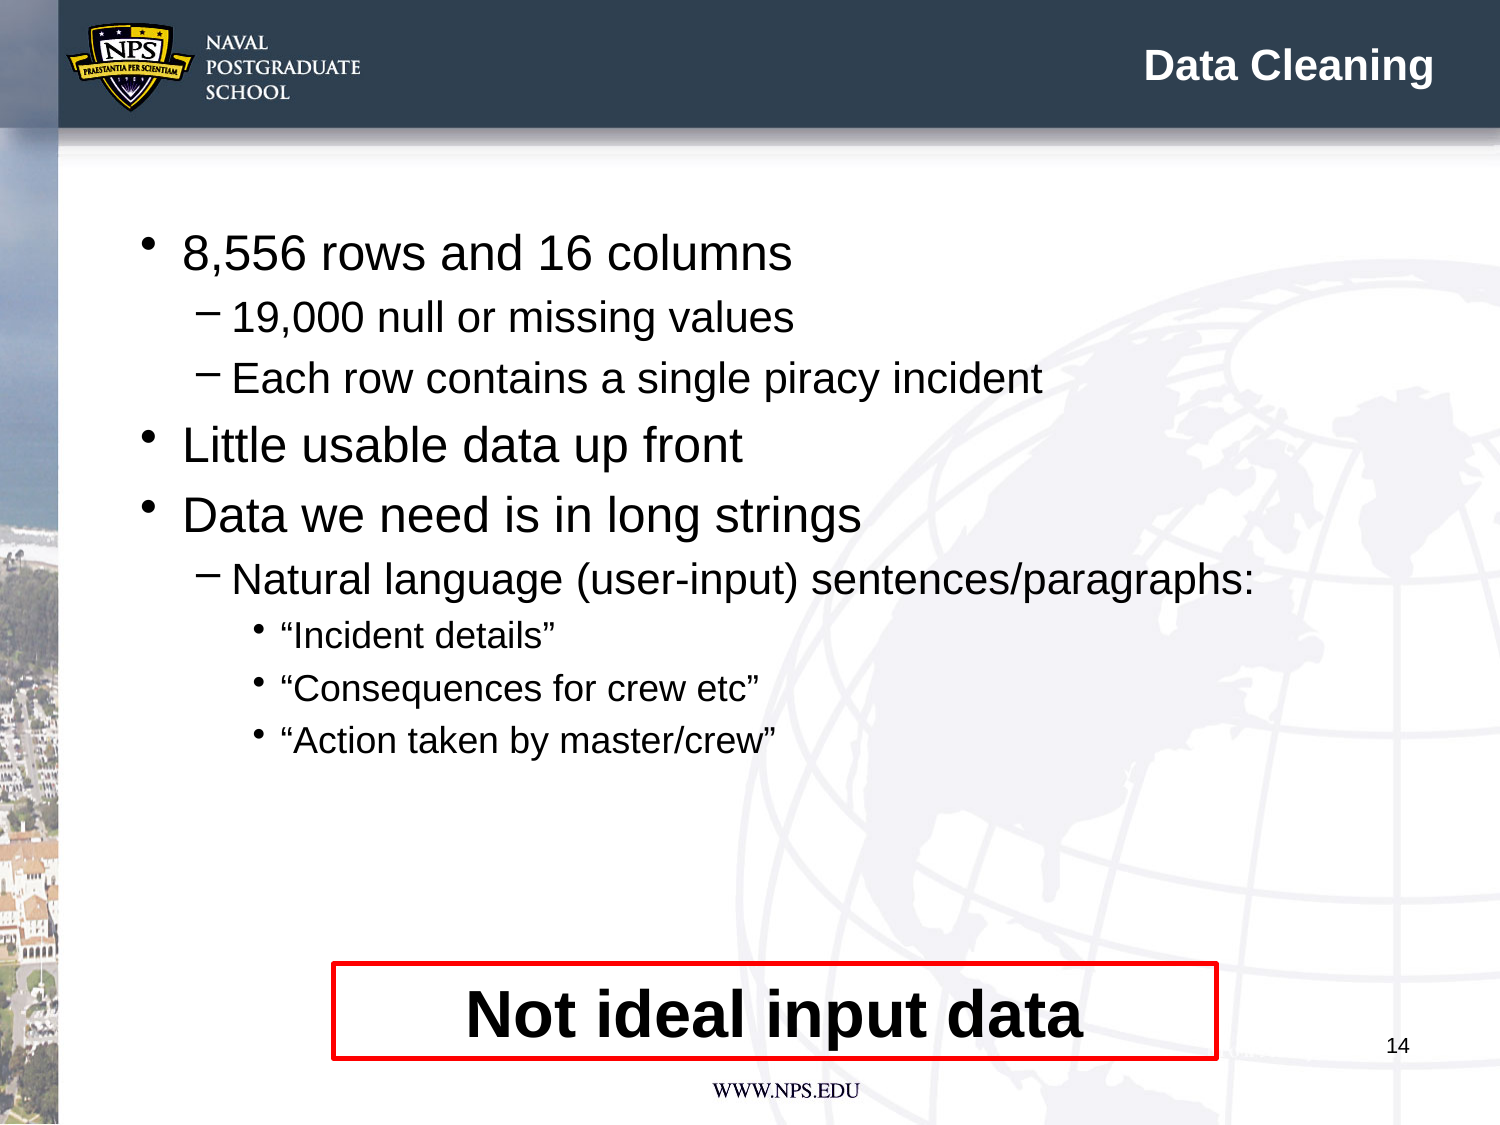

# Data Cleaning
8,556 rows and 16 columns
19,000 null or missing values
Each row contains a single piracy incident
Little usable data up front
Data we need is in long strings
Natural language (user-input) sentences/paragraphs:
“Incident details”
“Consequences for crew etc”
“Action taken by master/crew”
Not ideal input data
14